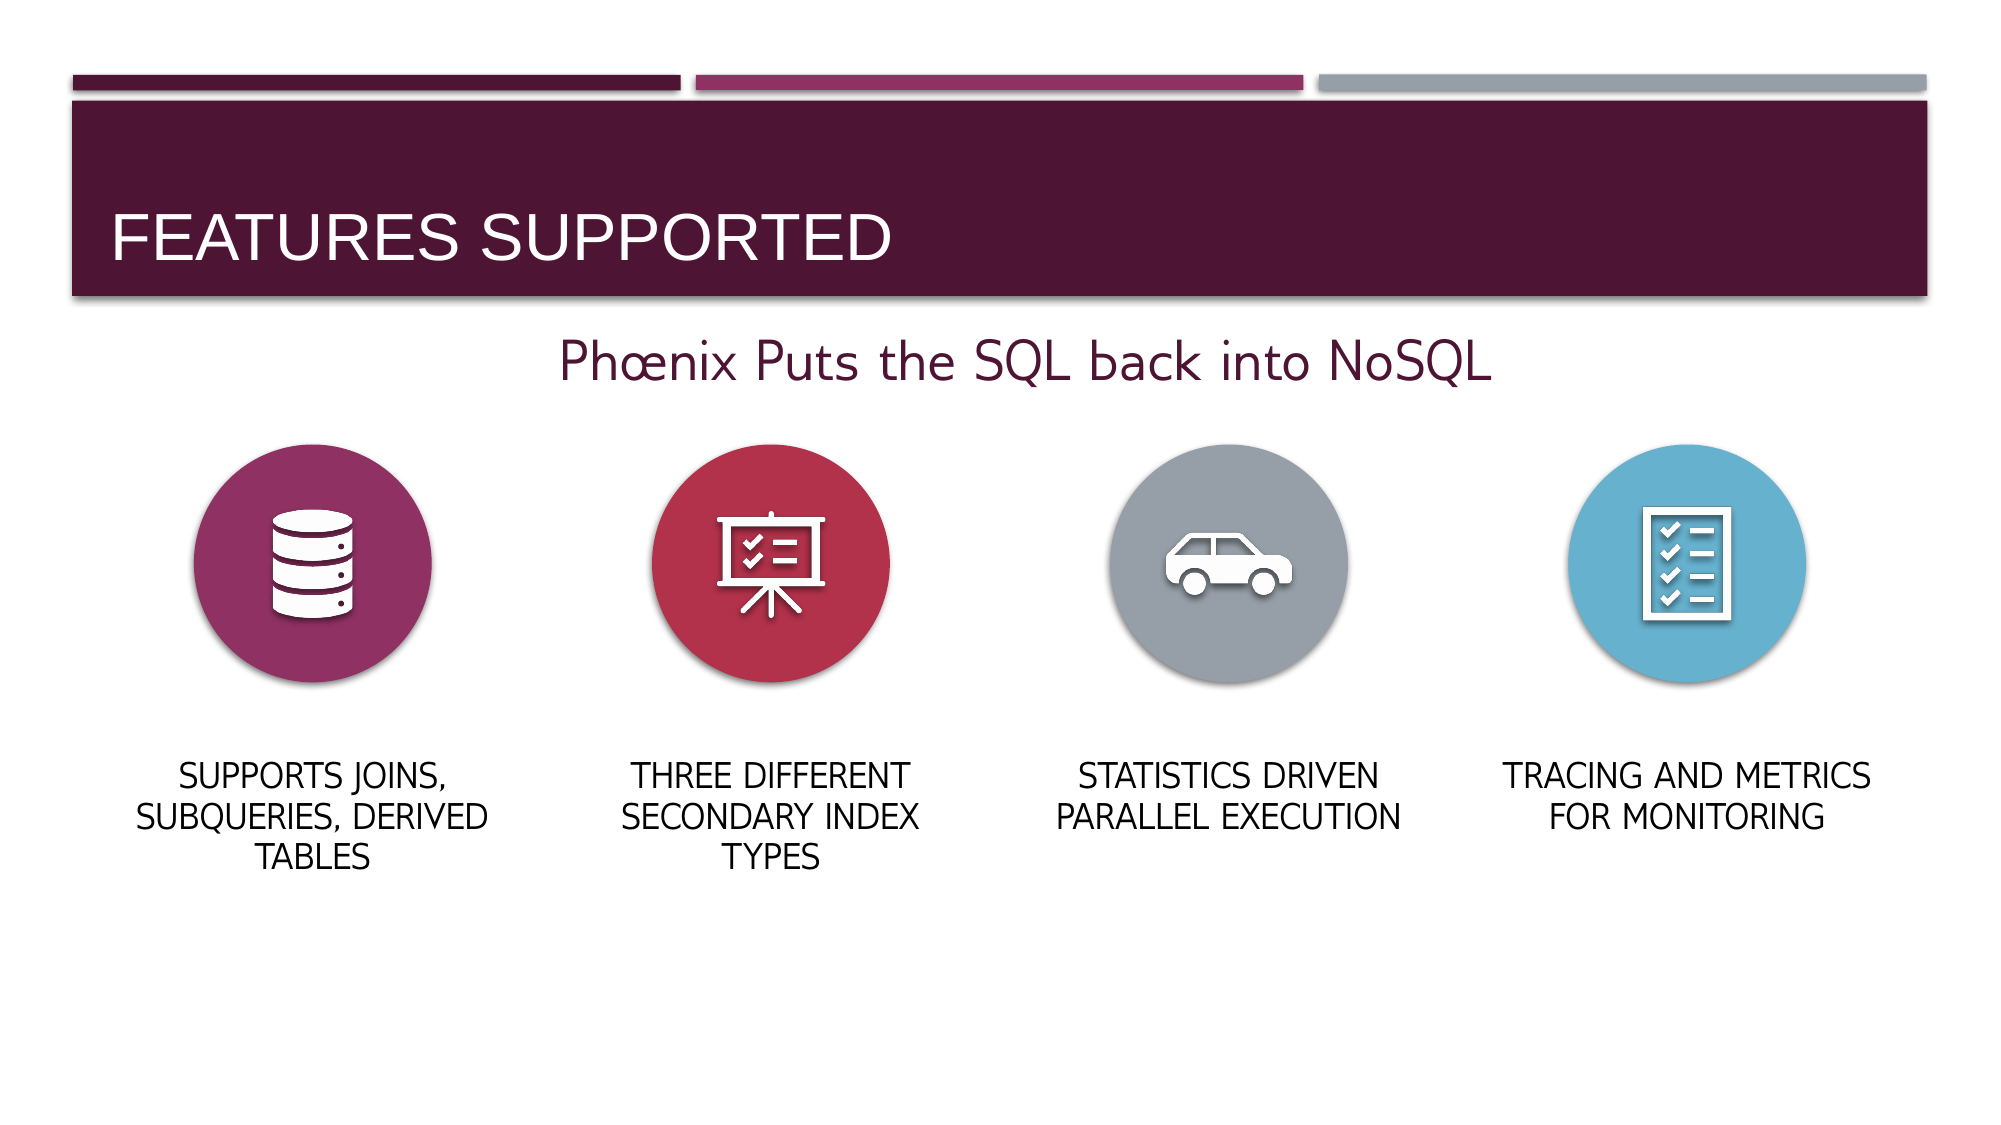

# Features Supported
Phoenix Puts the SQL back into NoSQL
Supports Joins, SubQueries, Derived Tables
Three different Secondary Index types
Statistics driven parallel execution
Tracing and metrics for monitoring